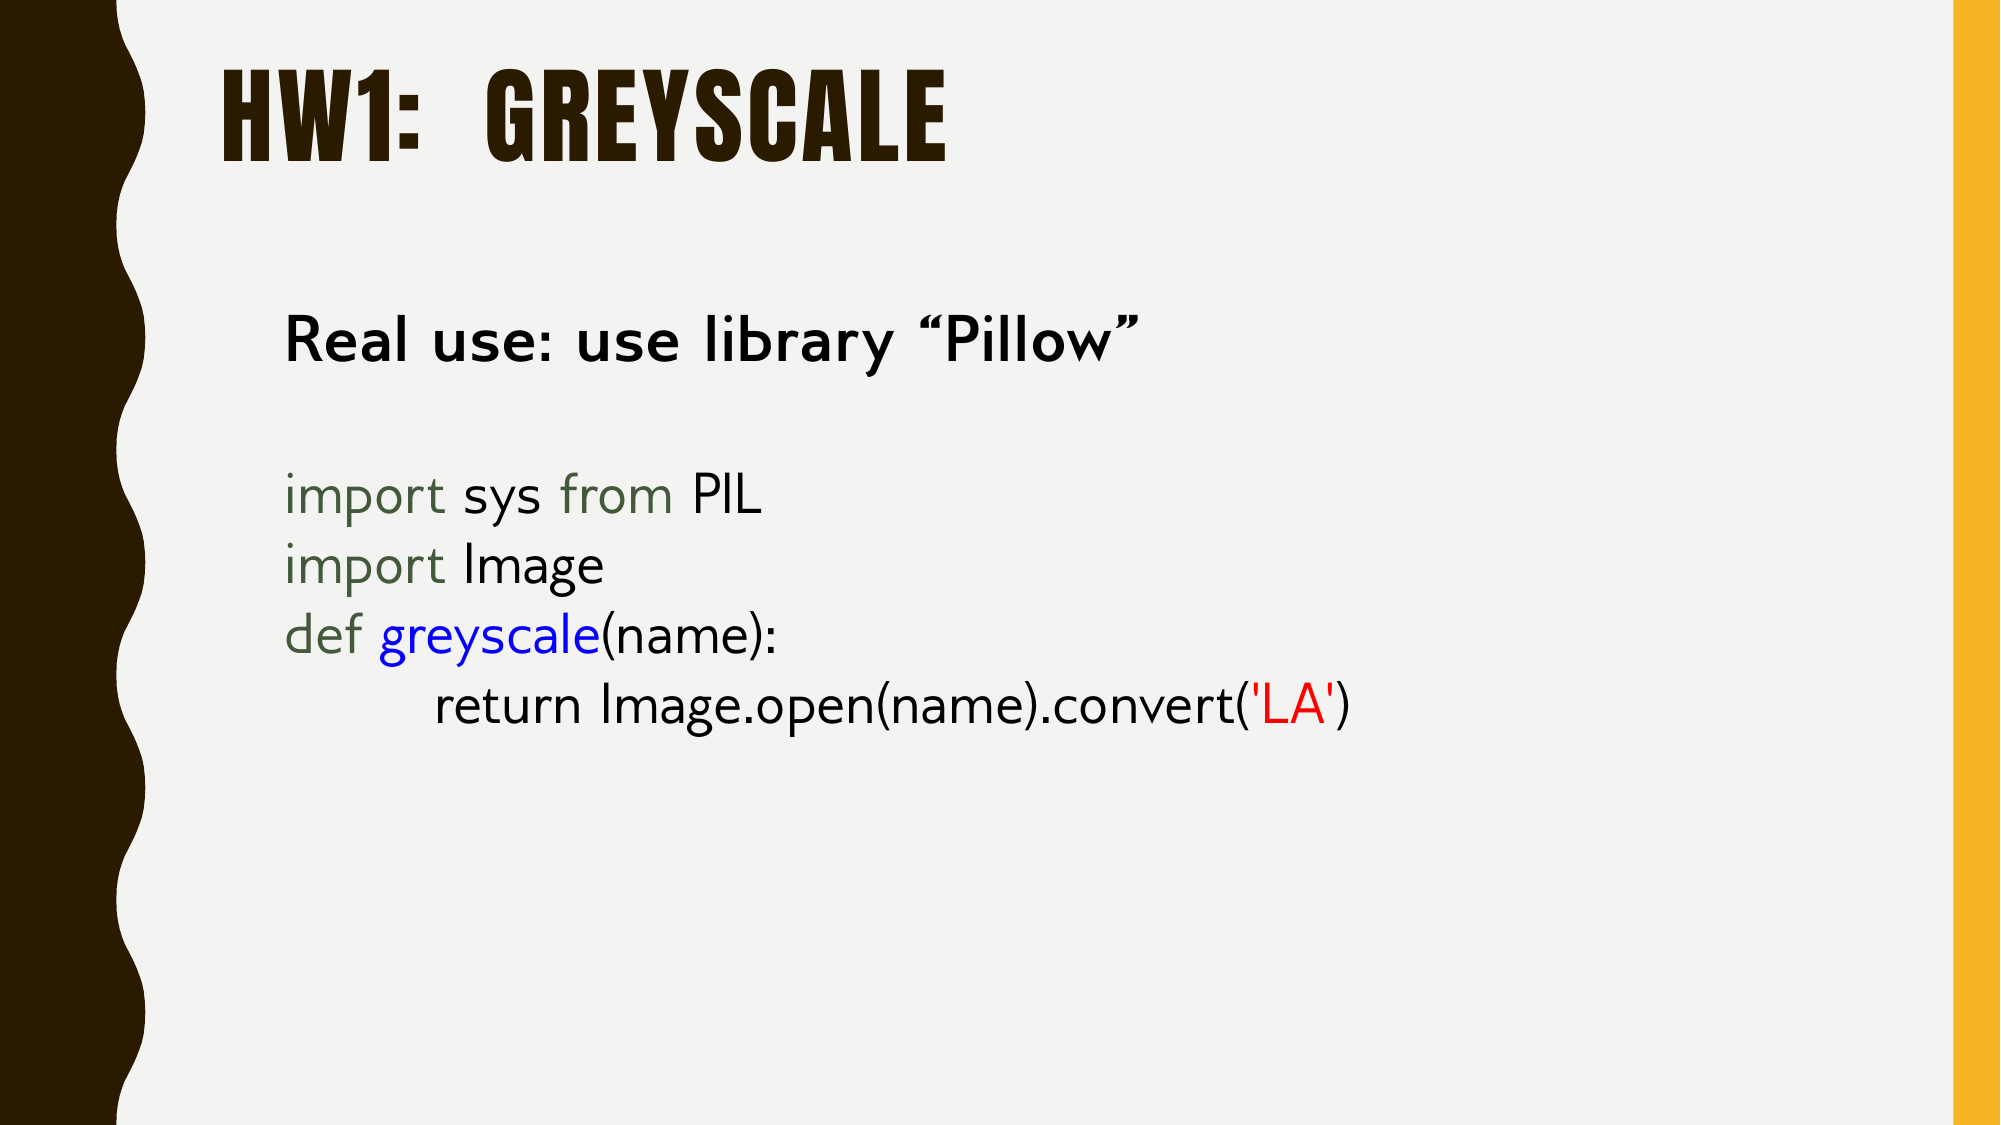

# HW1:  Greyscale
Real use: use library “Pillow”

import sys from PIL
import Image
def greyscale(name):
	return Image.open(name).convert('LA')